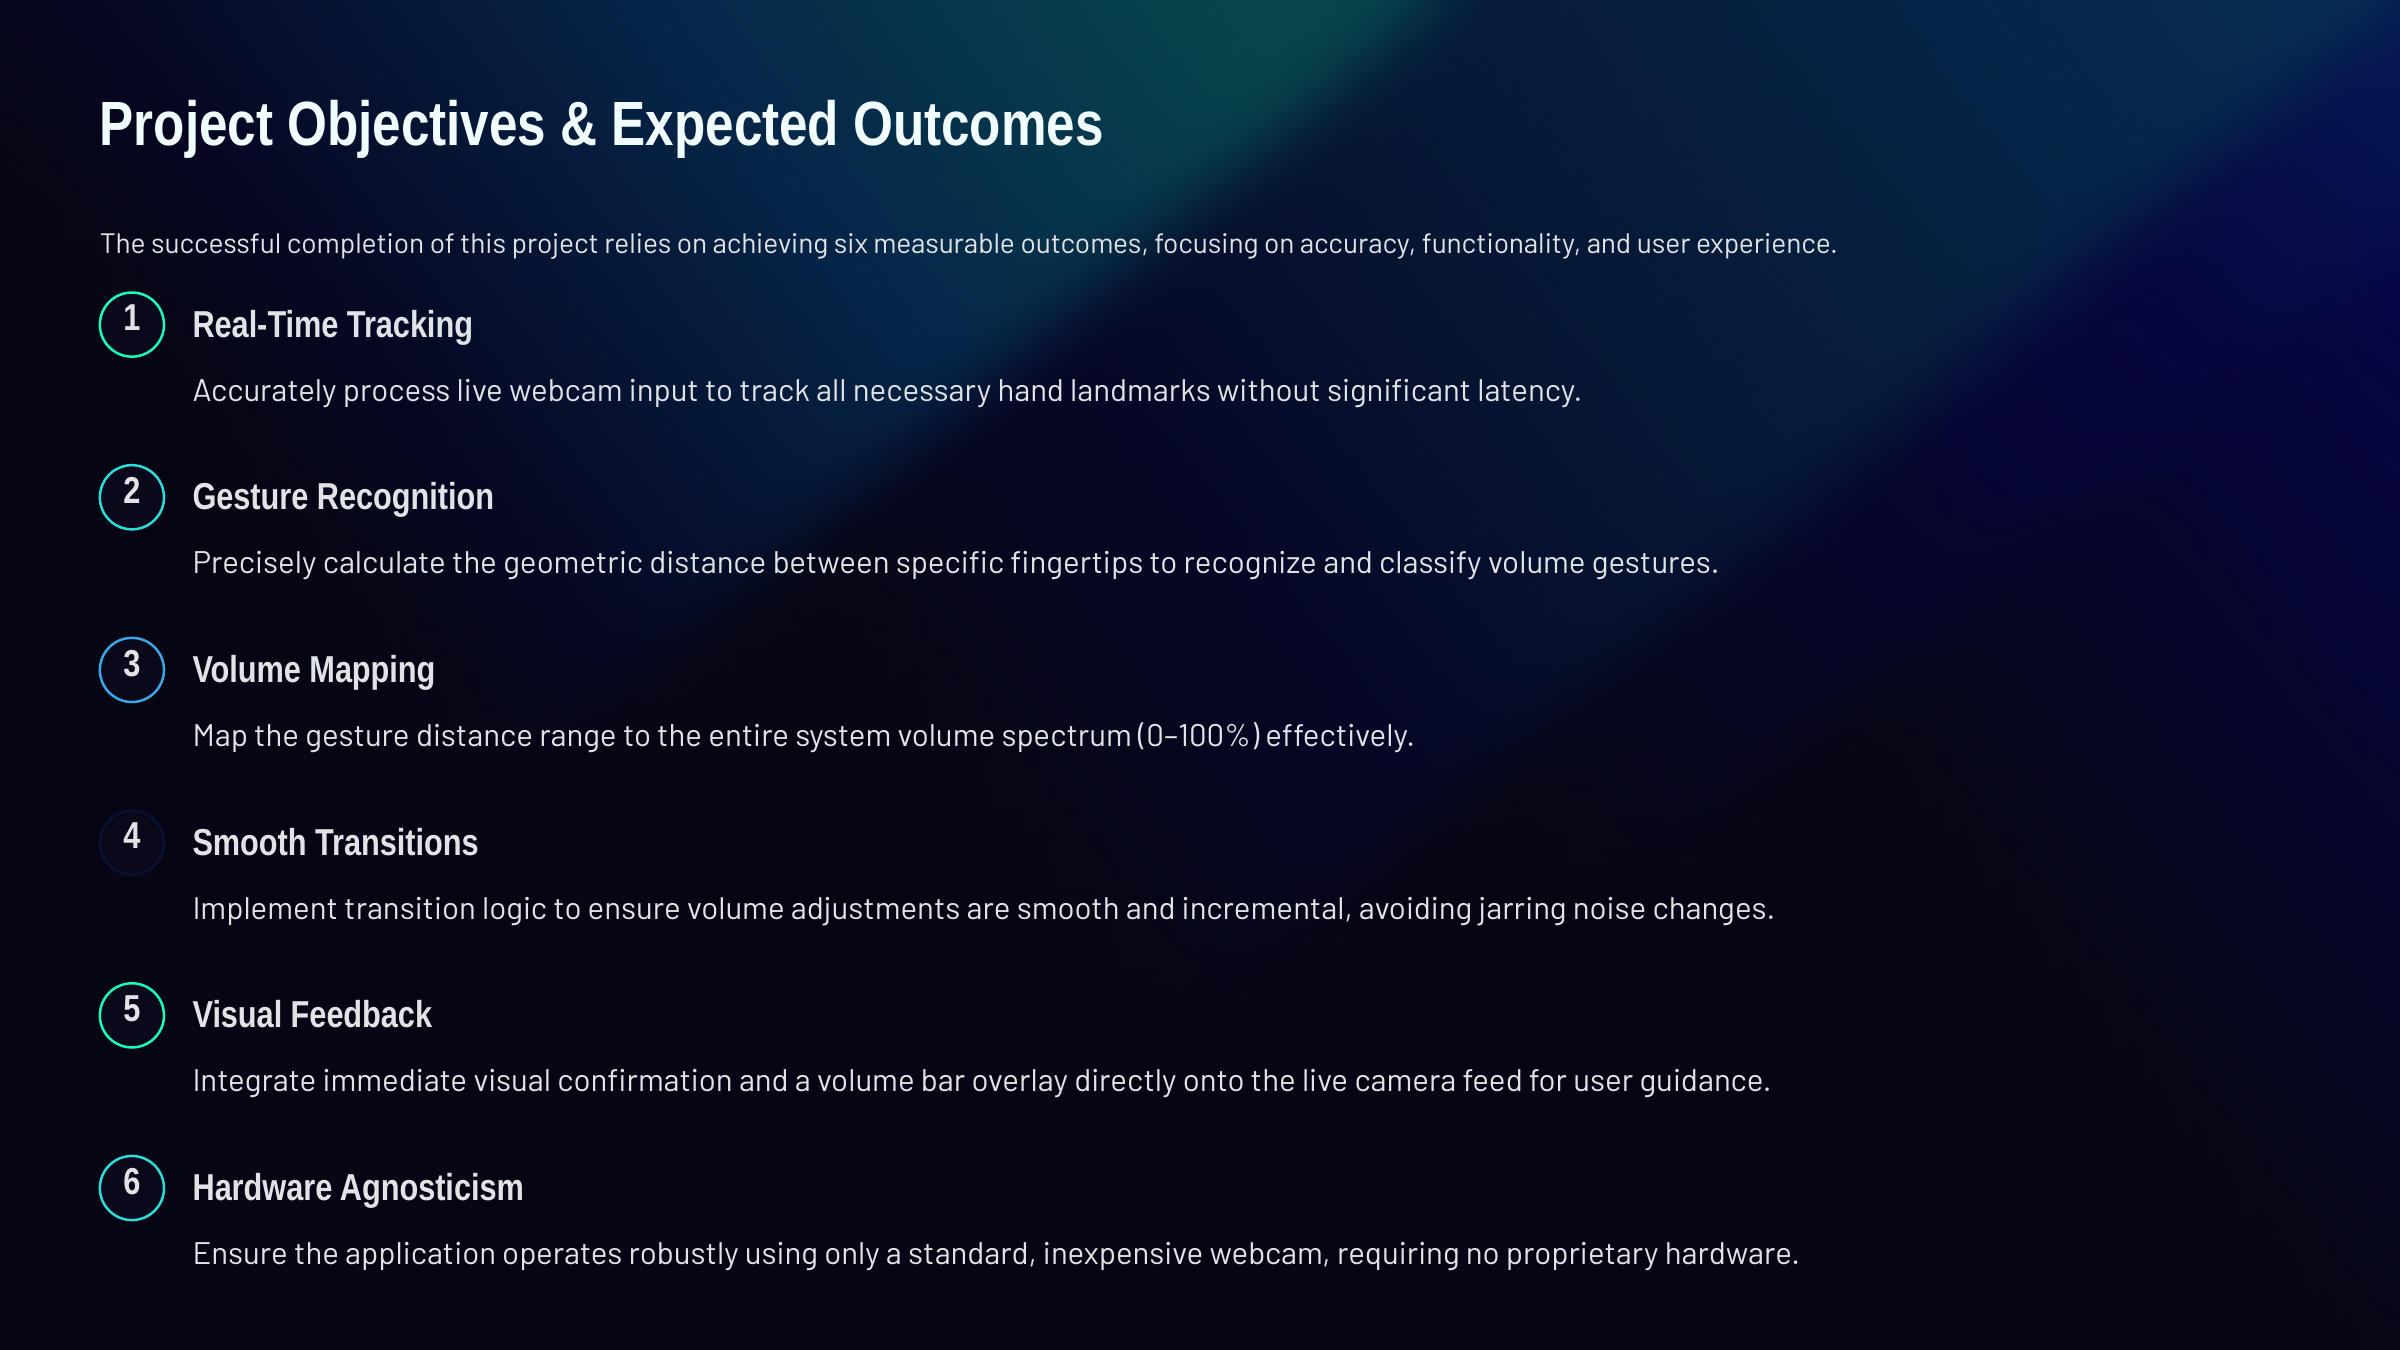

Project Objectives & Expected Outcomes
The successful completion of this project relies on achieving six measurable outcomes, focusing on accuracy, functionality, and user experience.

Real-Time Tracking
1
Accurately process live webcam input to track all necessary hand landmarks without significant latency.

Gesture Recognition
2
Precisely calculate the geometric distance between specific fingertips to recognize and classify volume gestures.

Volume Mapping
3
Map the gesture distance range to the entire system volume spectrum (0–100%) effectively.

Smooth Transitions
4
Implement transition logic to ensure volume adjustments are smooth and incremental, avoiding jarring noise changes.

Visual Feedback
5
Integrate immediate visual confirmation and a volume bar overlay directly onto the live camera feed for user guidance.

Hardware Agnosticism
6
Ensure the application operates robustly using only a standard, inexpensive webcam, requiring no proprietary hardware.